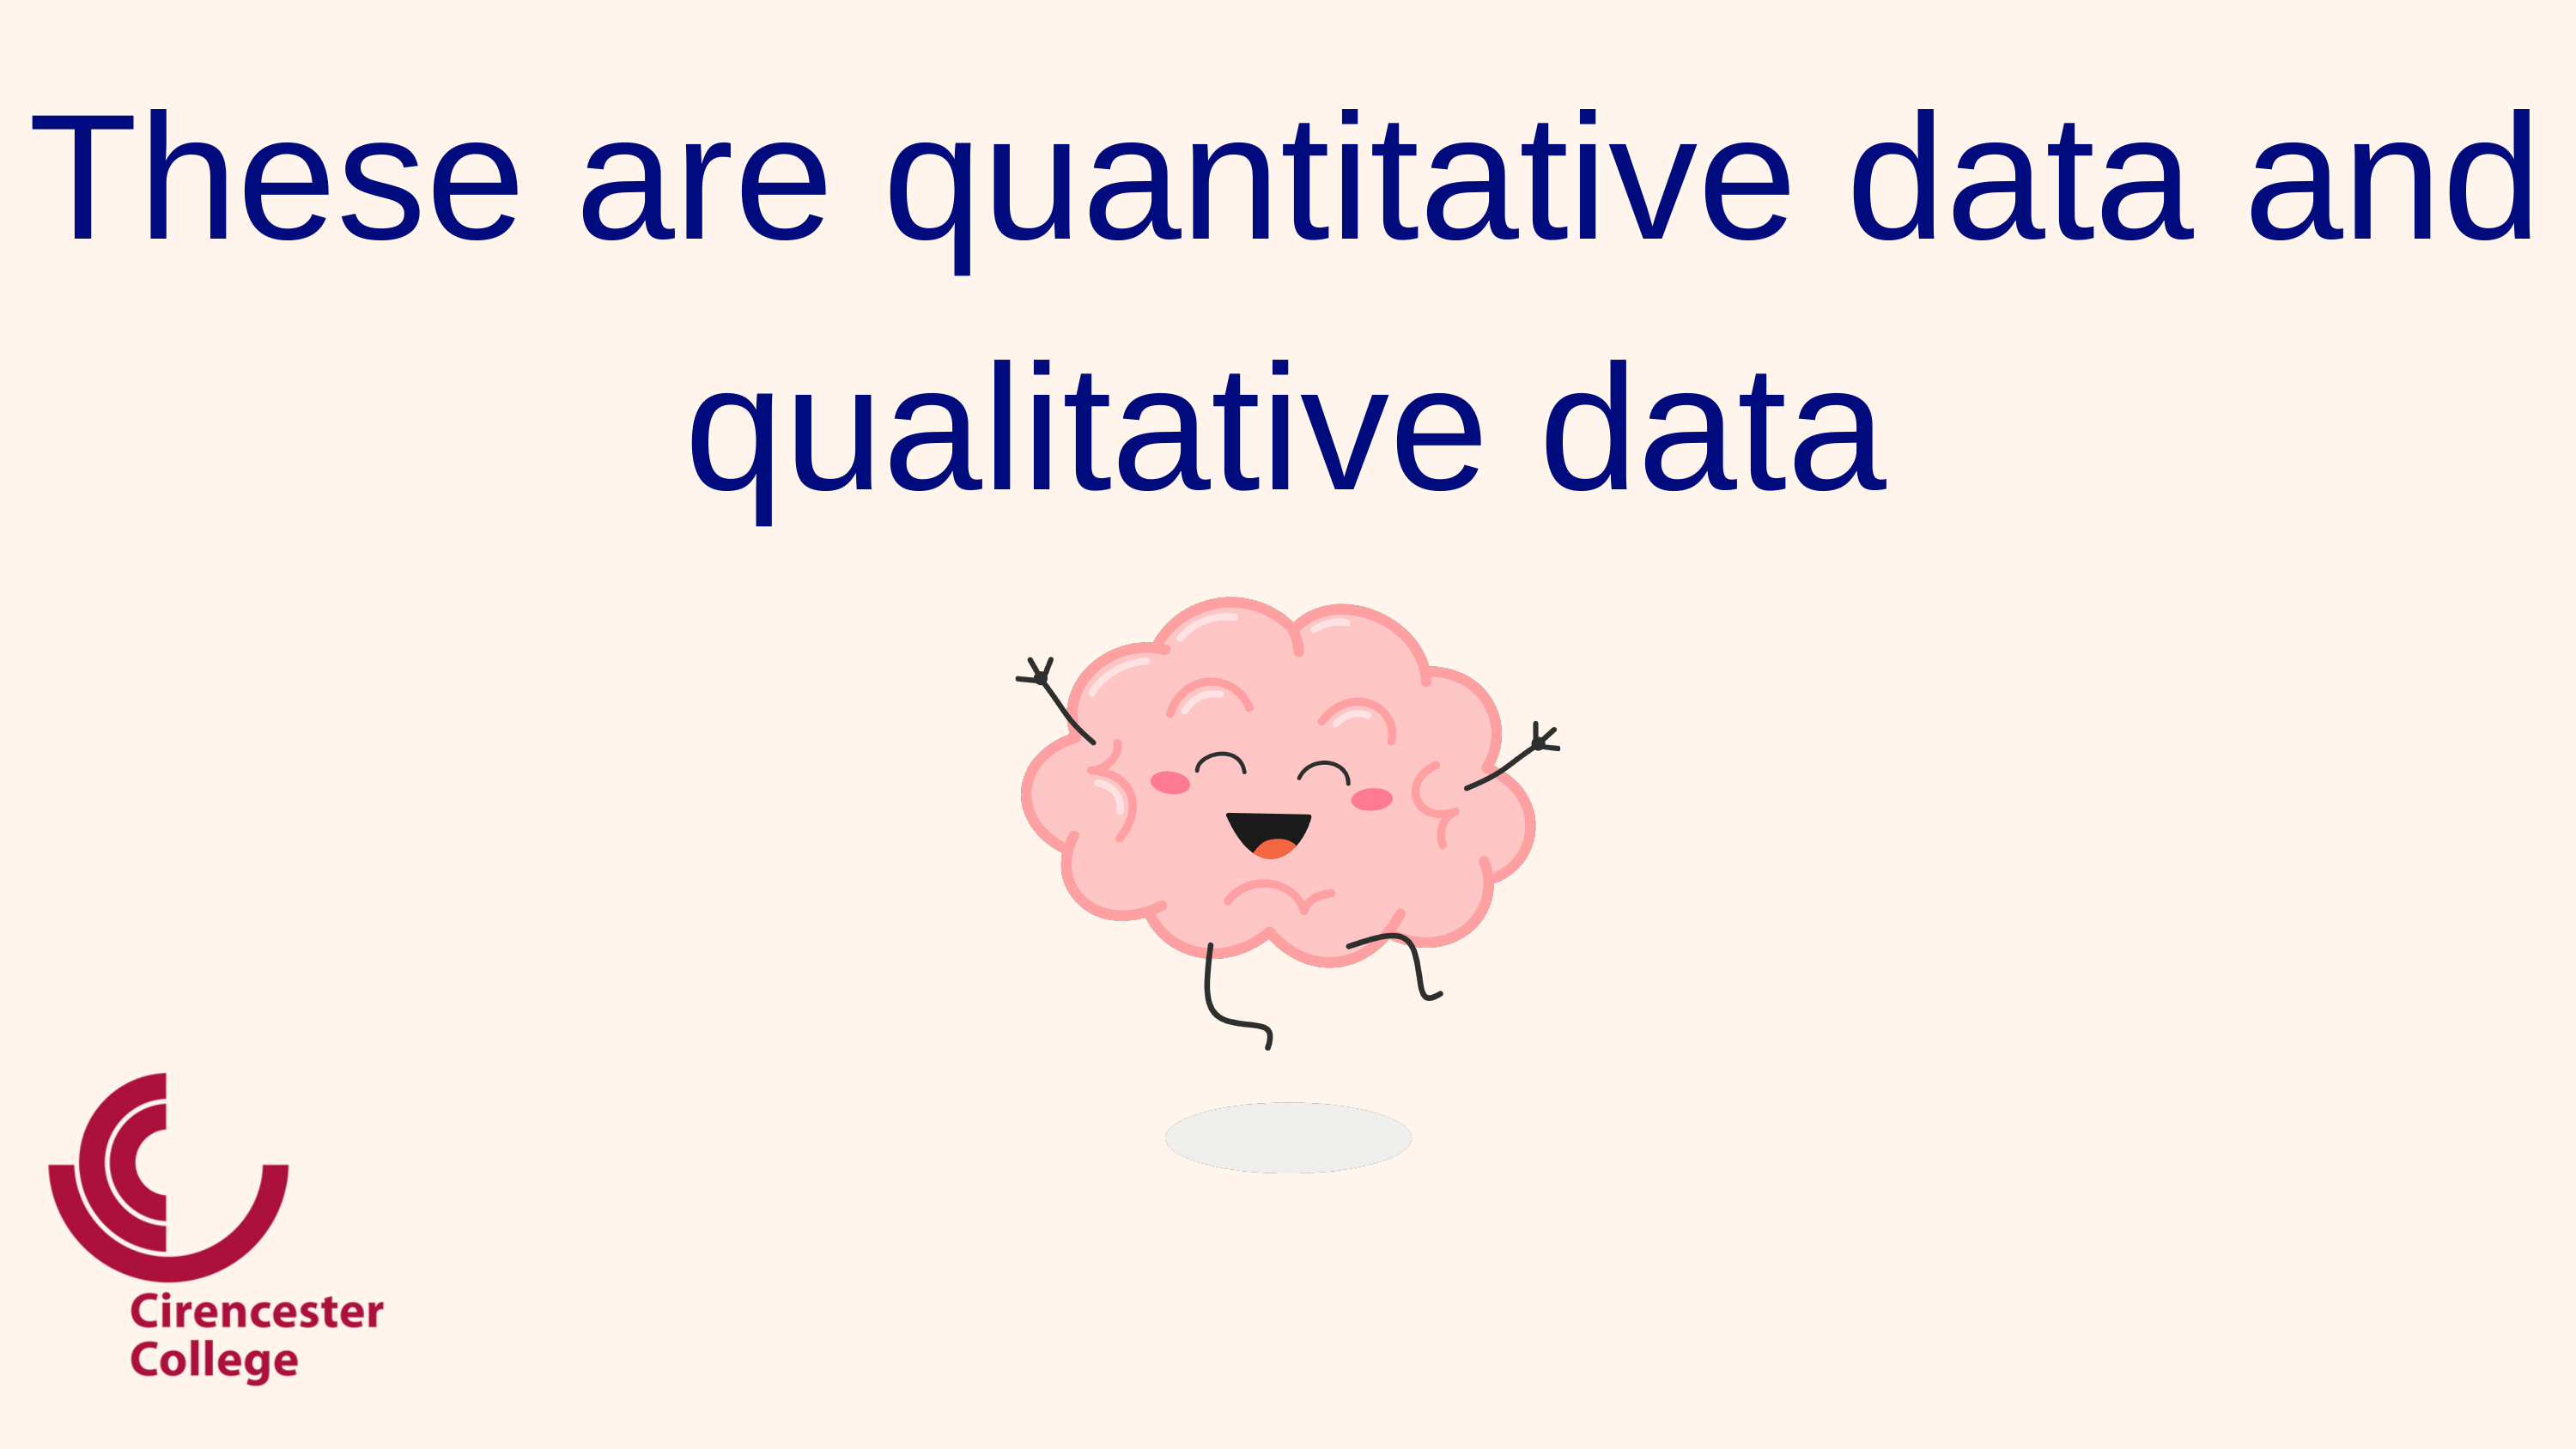

These are quantitative data and qualitative data